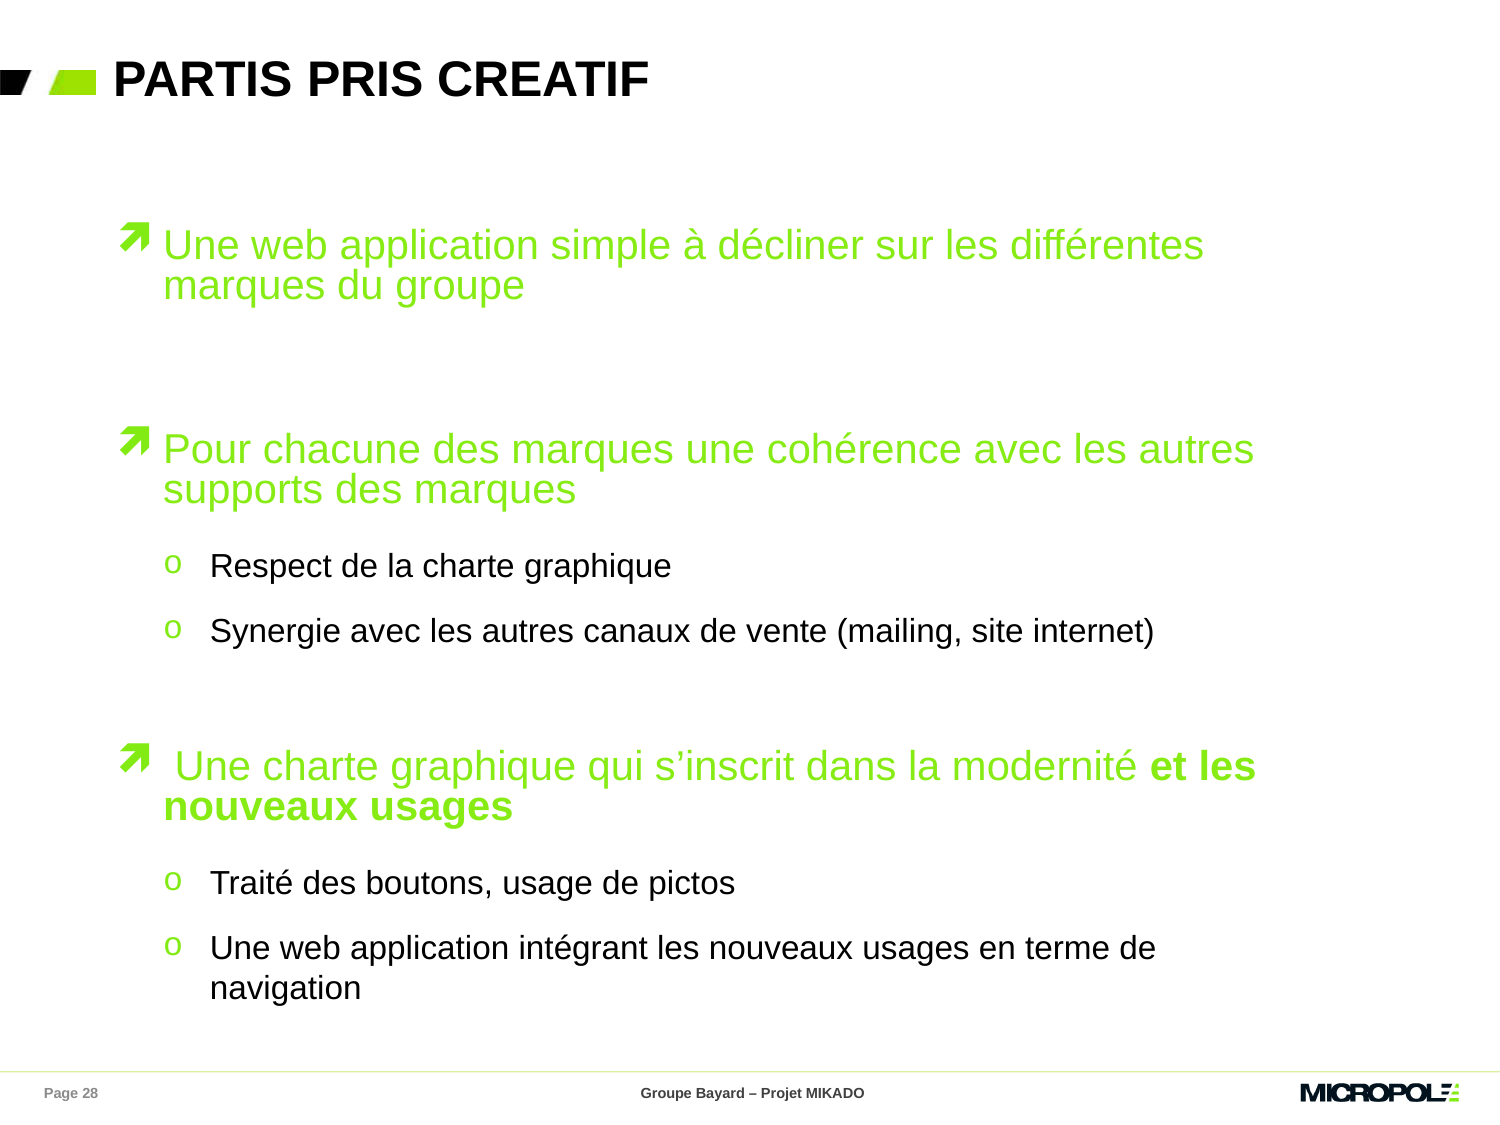

# Partis pris CREATIF

Une web application simple à décliner sur les différentes marques du groupe

Pour chacune des marques une cohérence avec les autres supports des marques
Respect de la charte graphique
Synergie avec les autres canaux de vente (mailing, site internet)

 Une charte graphique qui s’inscrit dans la modernité et les nouveaux usages
Traité des boutons, usage de pictos
Une web application intégrant les nouveaux usages en terme de navigation
Page 28
Groupe Bayard – Projet MIKADO